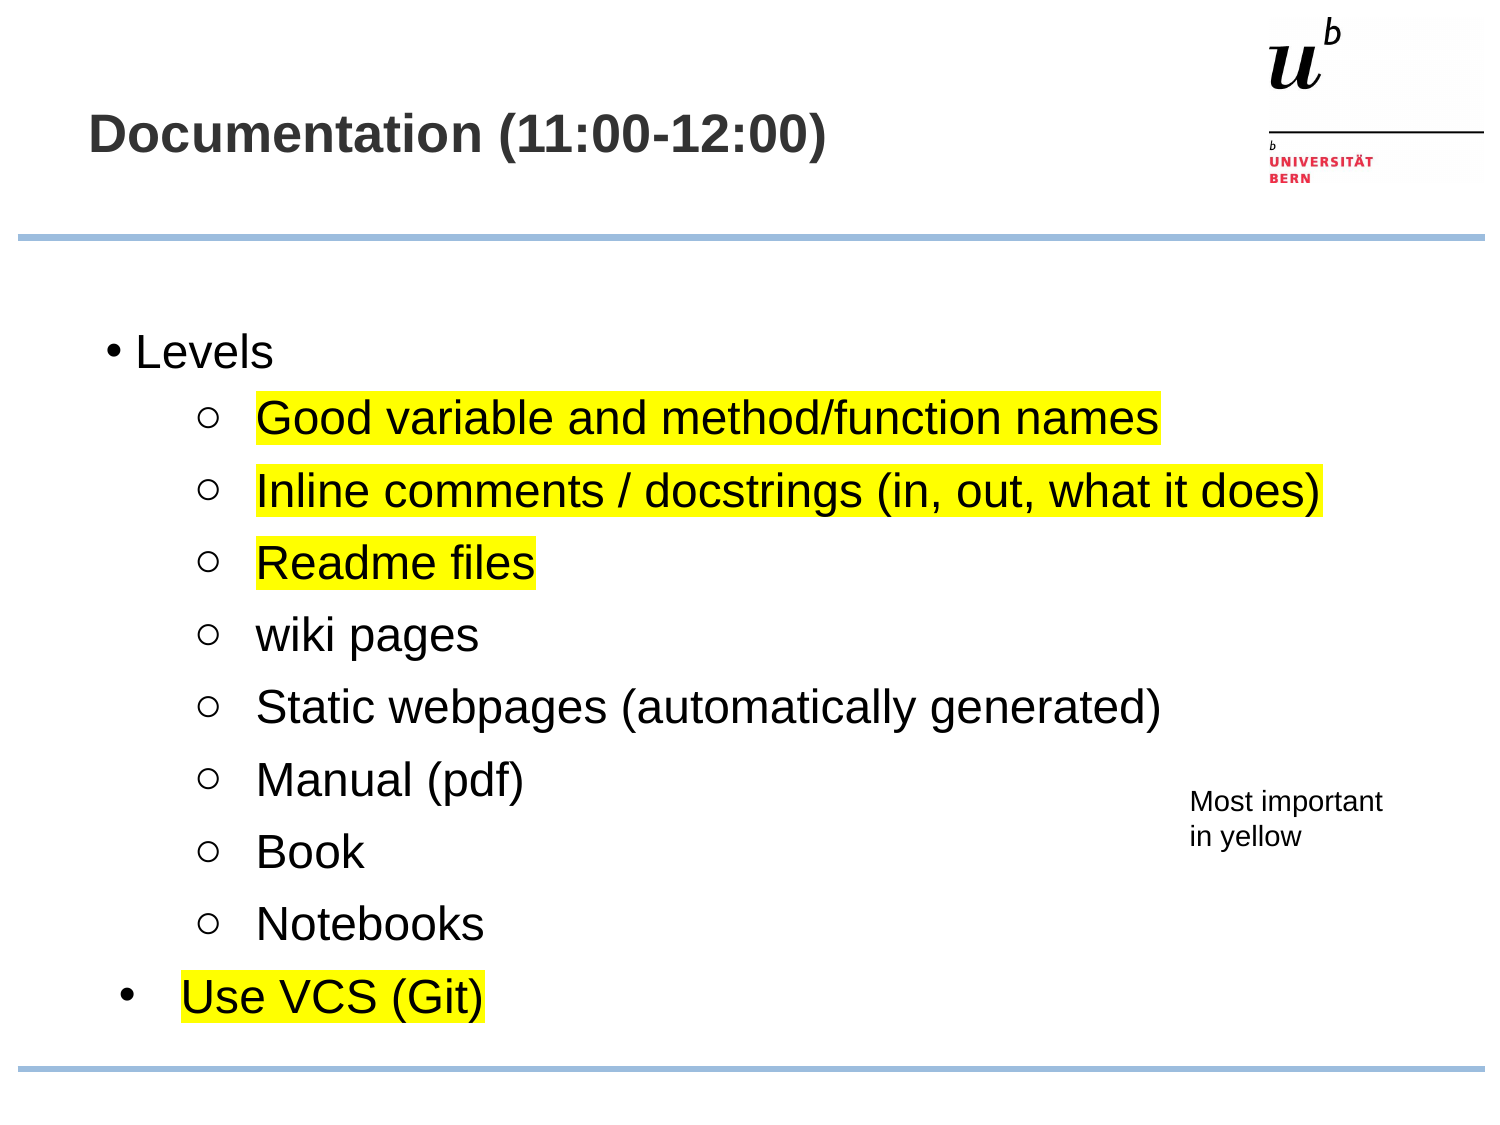

# Documentation (11:00-12:00)
Levels
Good variable and method/function names
Inline comments / docstrings (in, out, what it does)
Readme files
wiki pages
Static webpages (automatically generated)
Manual (pdf)
Book
Notebooks
Use VCS (Git)
Most important in yellow
16